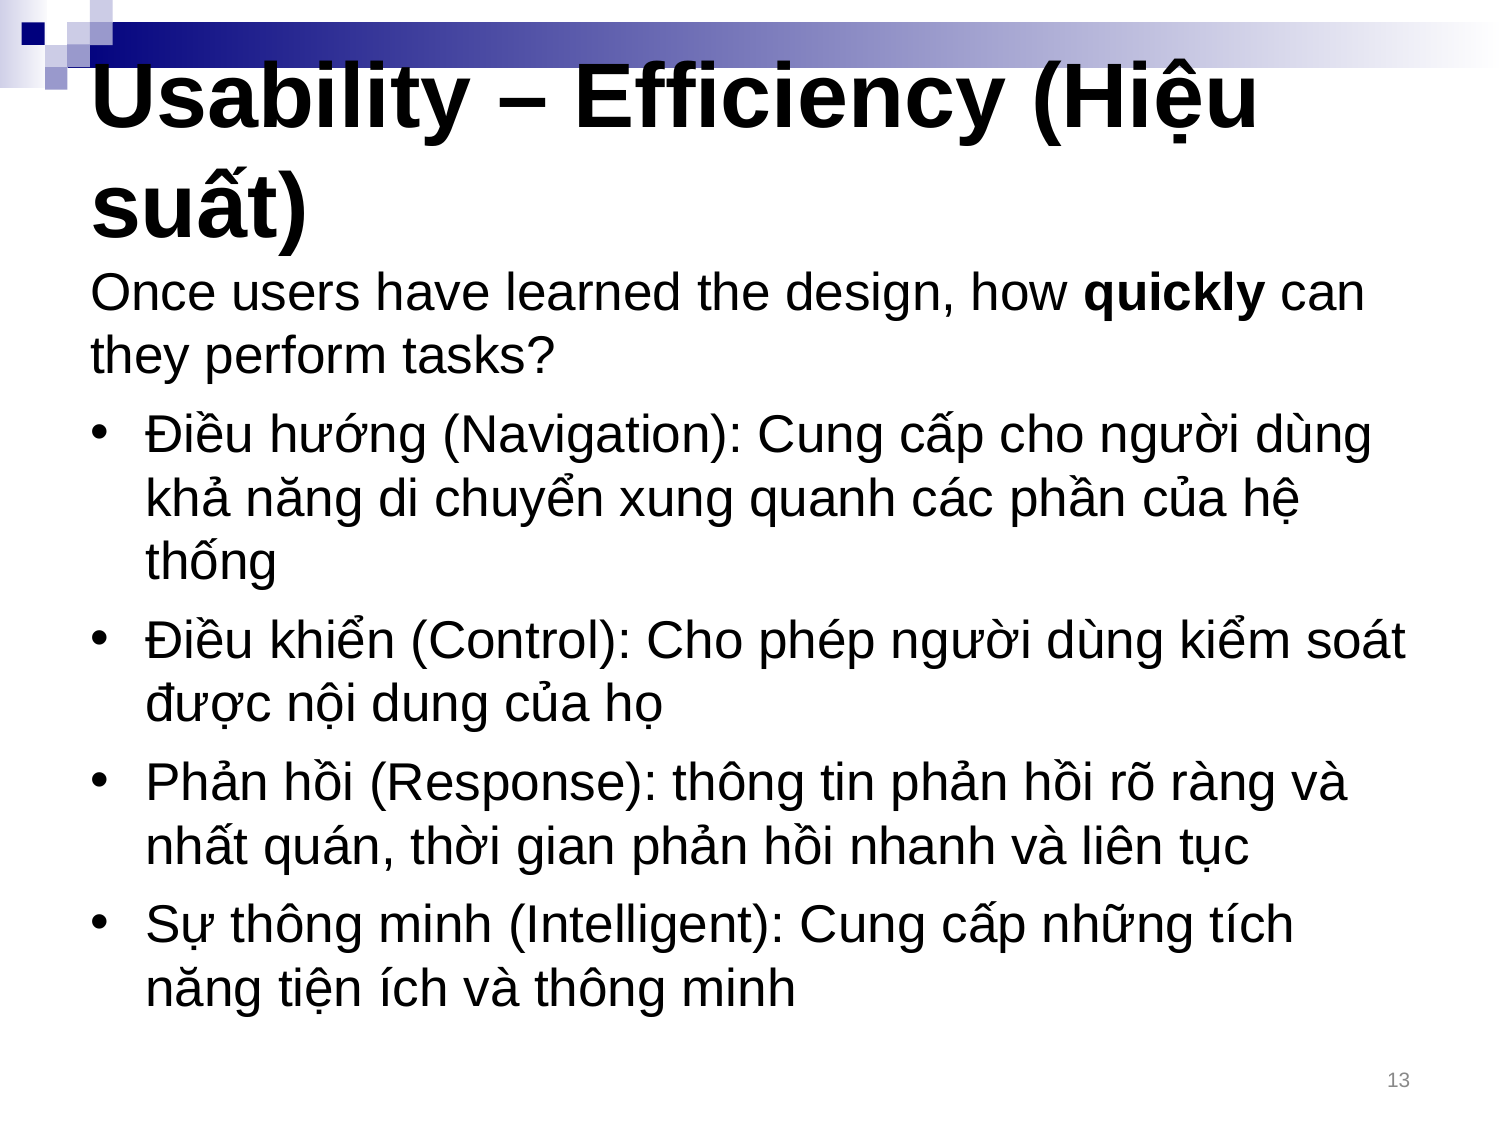

# Usability – Efficiency (Hiệu suất)
Once users have learned the design, how quickly can they perform tasks?
Điều hướng (Navigation): Cung cấp cho người dùng khả năng di chuyển xung quanh các phần của hệ thống
Điều khiển (Control): Cho phép người dùng kiểm soát được nội dung của họ
Phản hồi (Response): thông tin phản hồi rõ ràng và nhất quán, thời gian phản hồi nhanh và liên tục
Sự thông minh (Intelligent): Cung cấp những tích năng tiện ích và thông minh
13